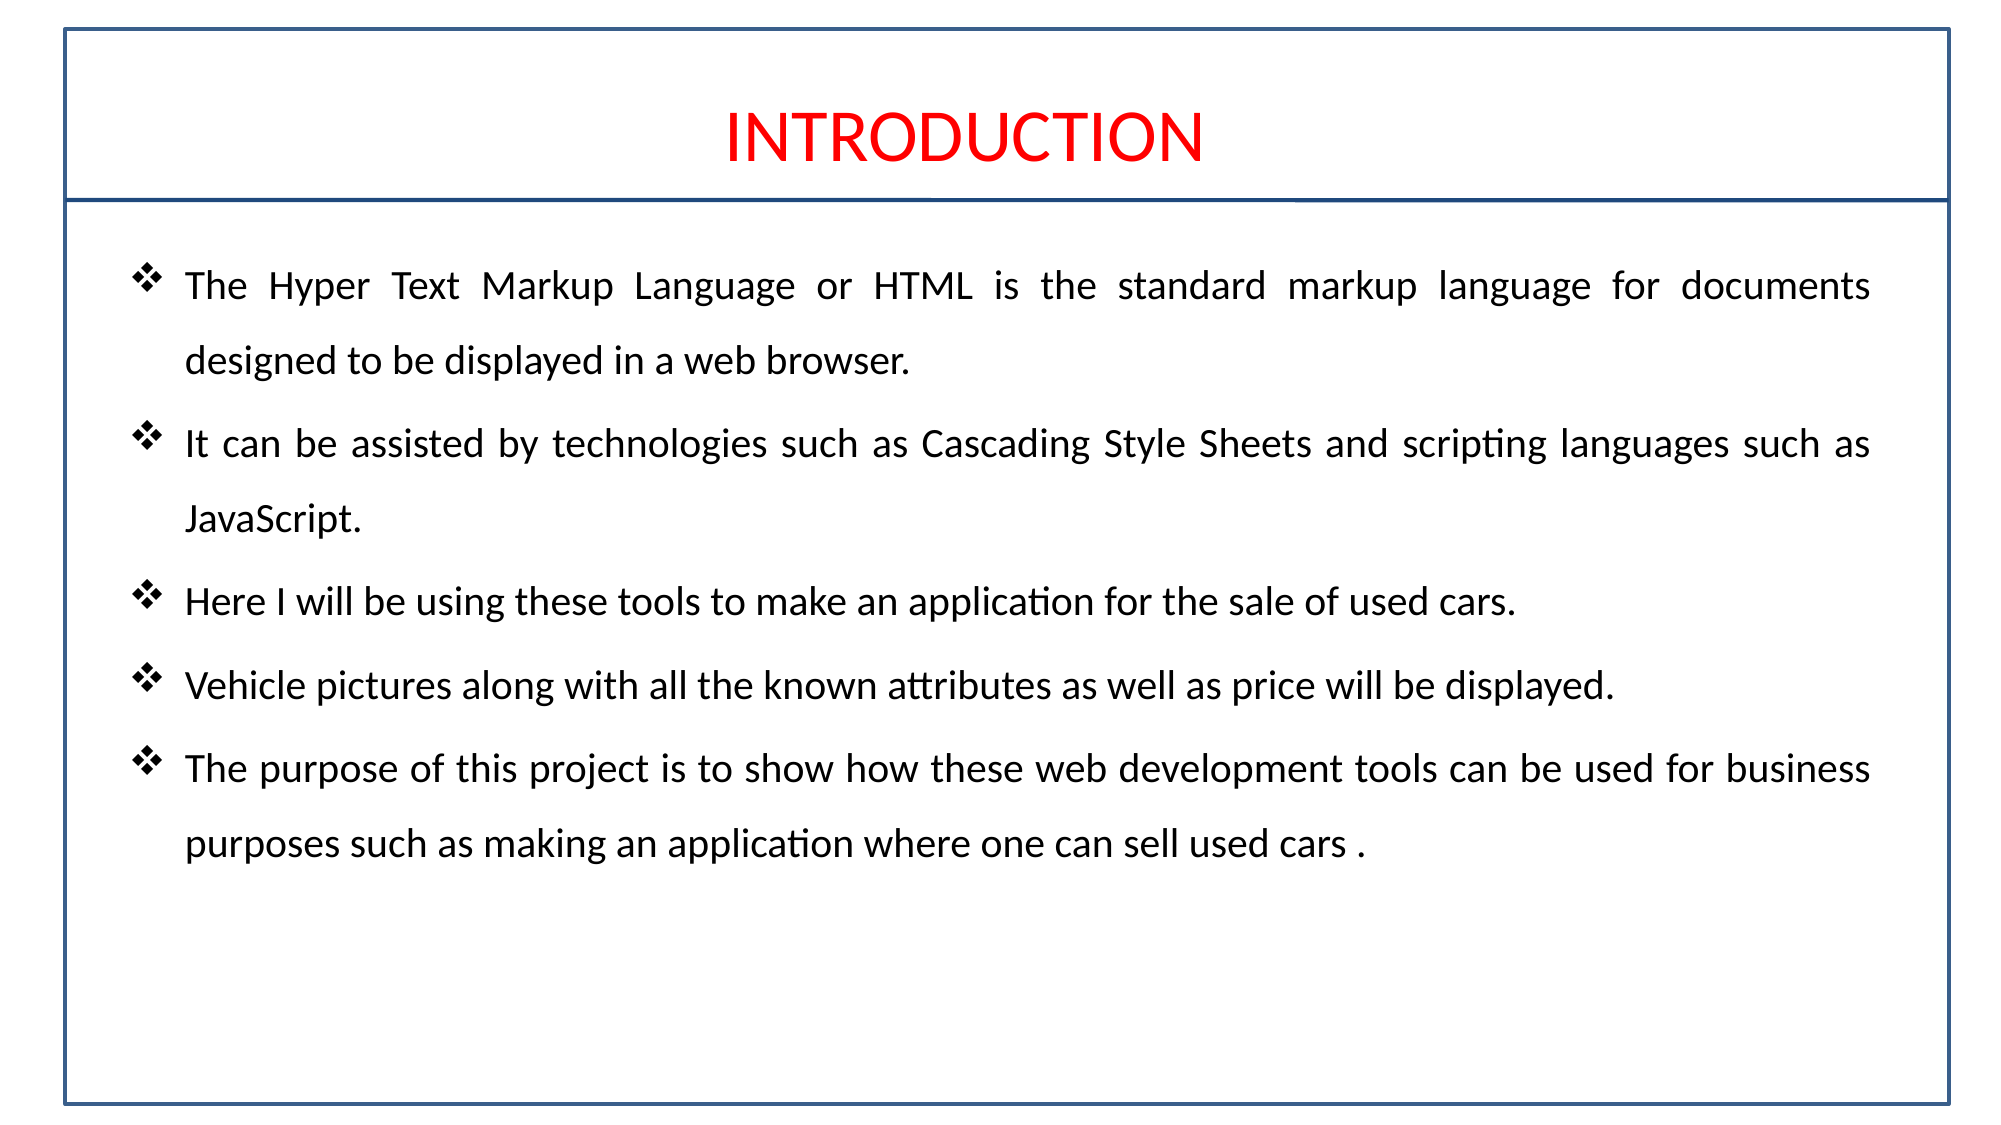

# INTRODUCTION
The Hyper Text Markup Language or HTML is the standard markup language for documents designed to be displayed in a web browser.
It can be assisted by technologies such as Cascading Style Sheets and scripting languages such as JavaScript.
Here I will be using these tools to make an application for the sale of used cars.
Vehicle pictures along with all the known attributes as well as price will be displayed.
The purpose of this project is to show how these web development tools can be used for business purposes such as making an application where one can sell used cars .